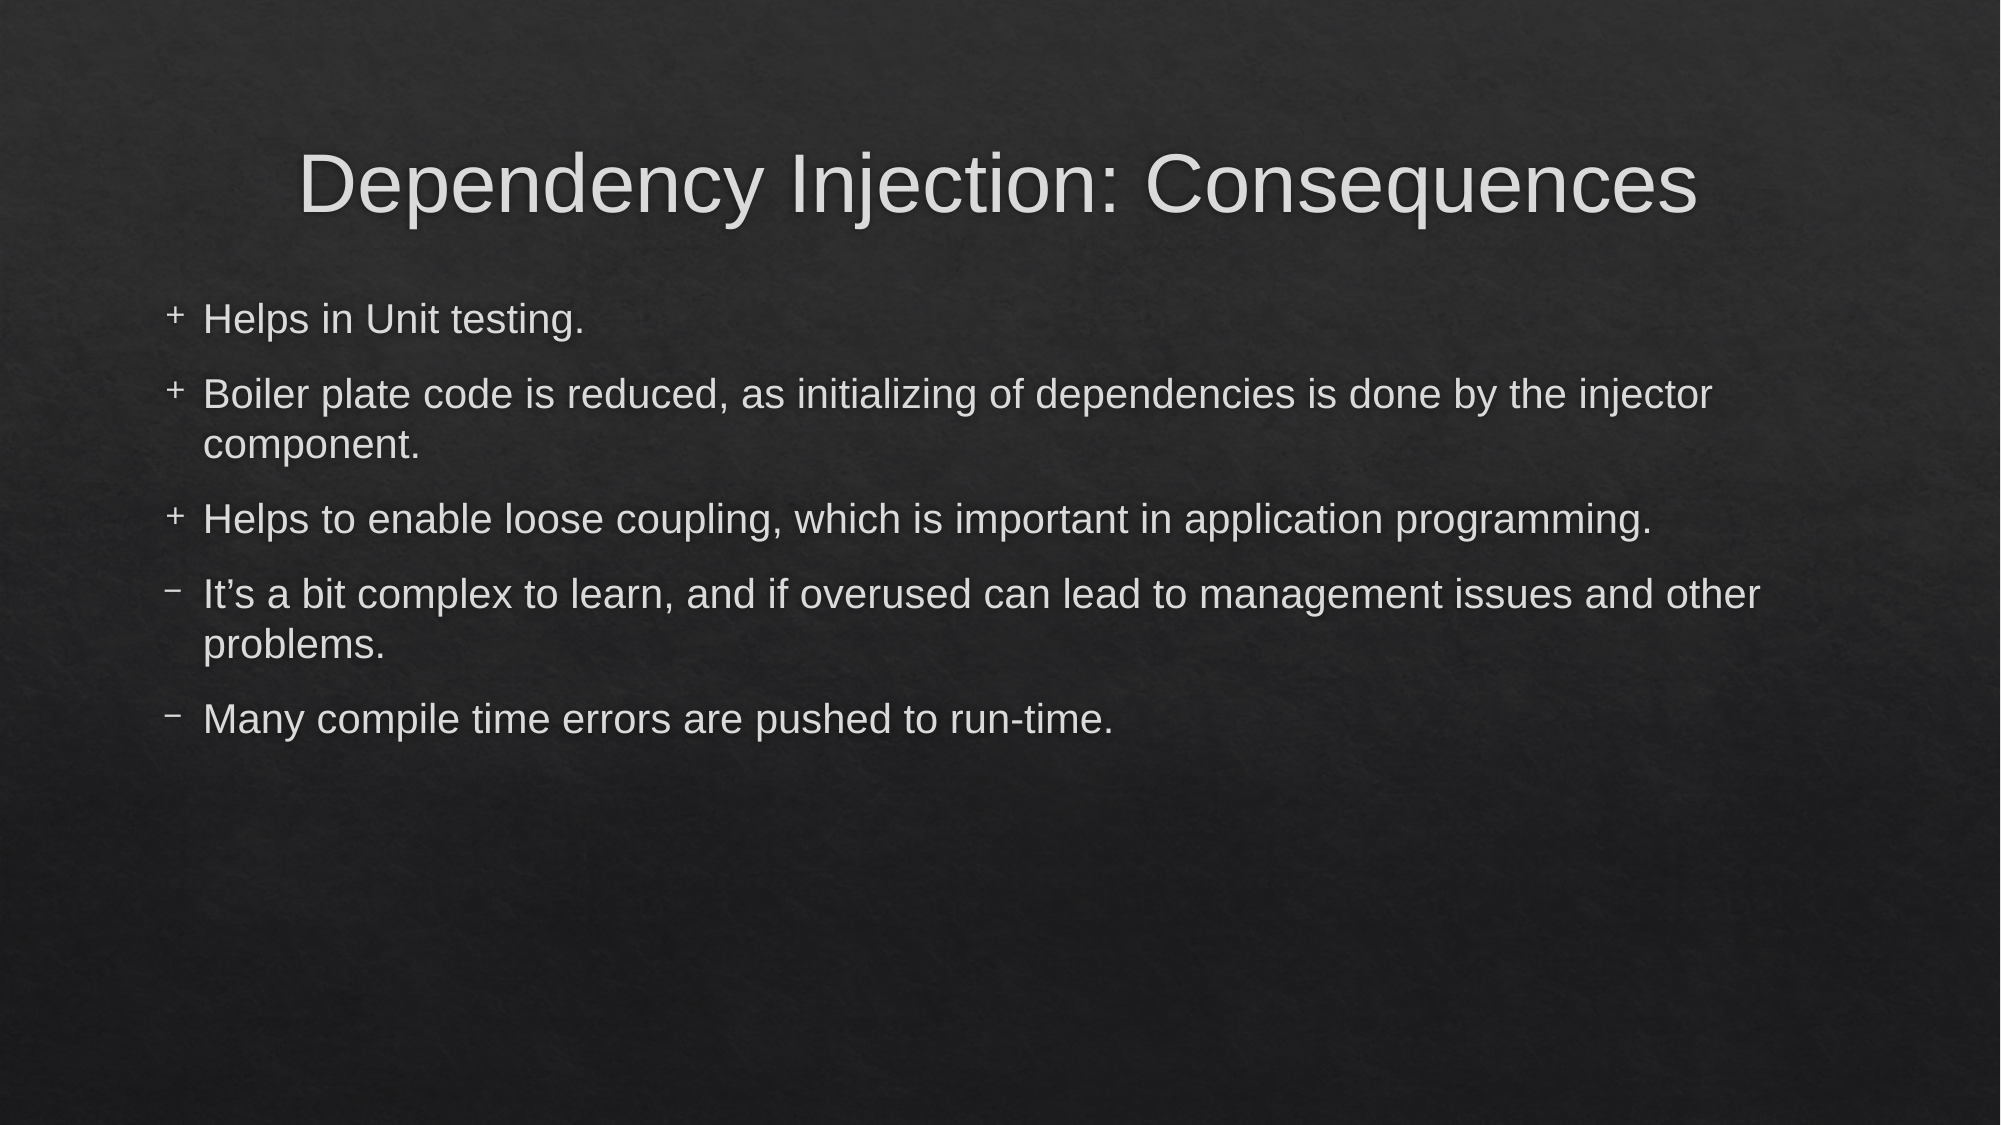

# Dependency Injection: Consequences
Helps in Unit testing.
Boiler plate code is reduced, as initializing of dependencies is done by the injector component.
Helps to enable loose coupling, which is important in application programming.
It’s a bit complex to learn, and if overused can lead to management issues and other problems.
Many compile time errors are pushed to run-time.